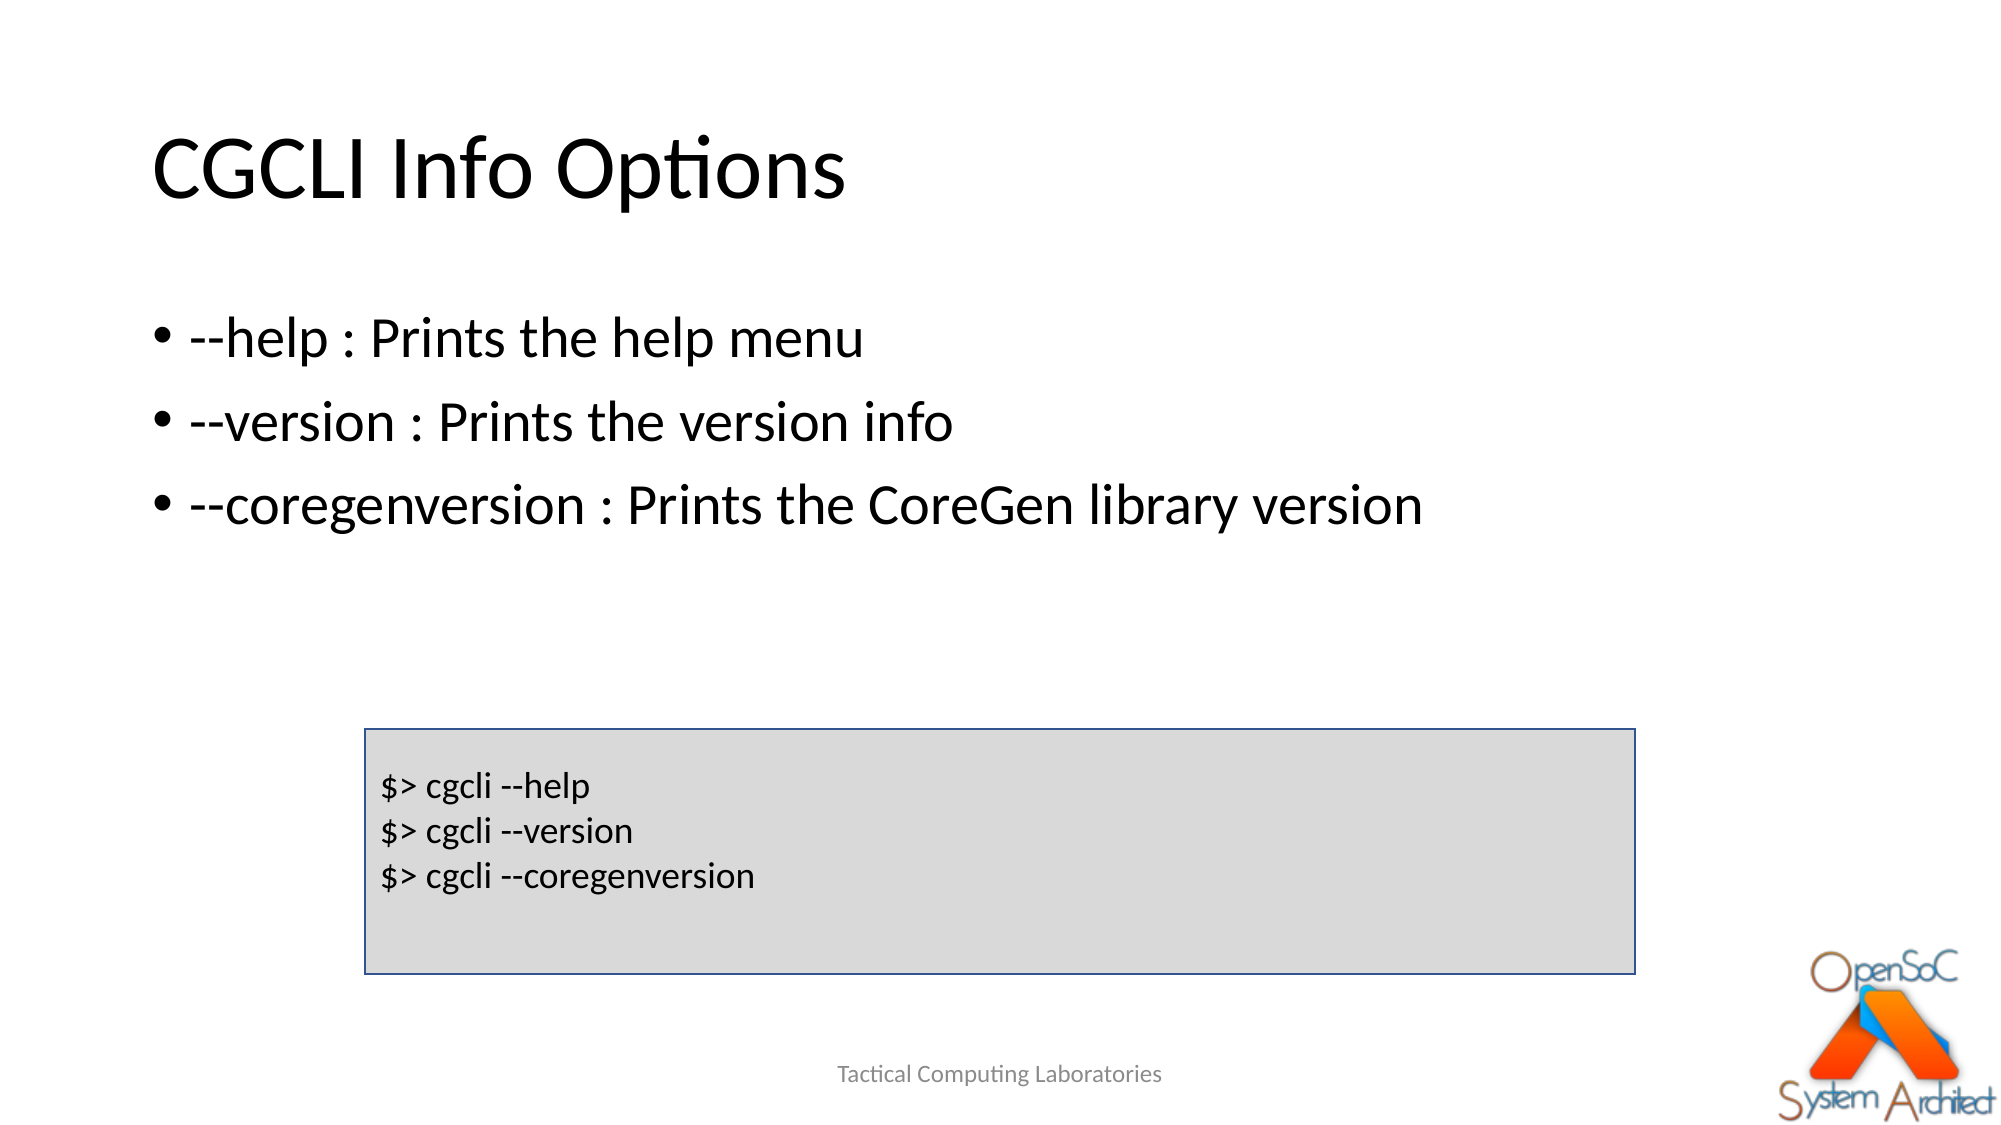

# CGCLI Info Options
--help : Prints the help menu
--version : Prints the version info
--coregenversion : Prints the CoreGen library version
$> cgcli --help
$> cgcli --version
$> cgcli --coregenversion

Tactical Computing Laboratories